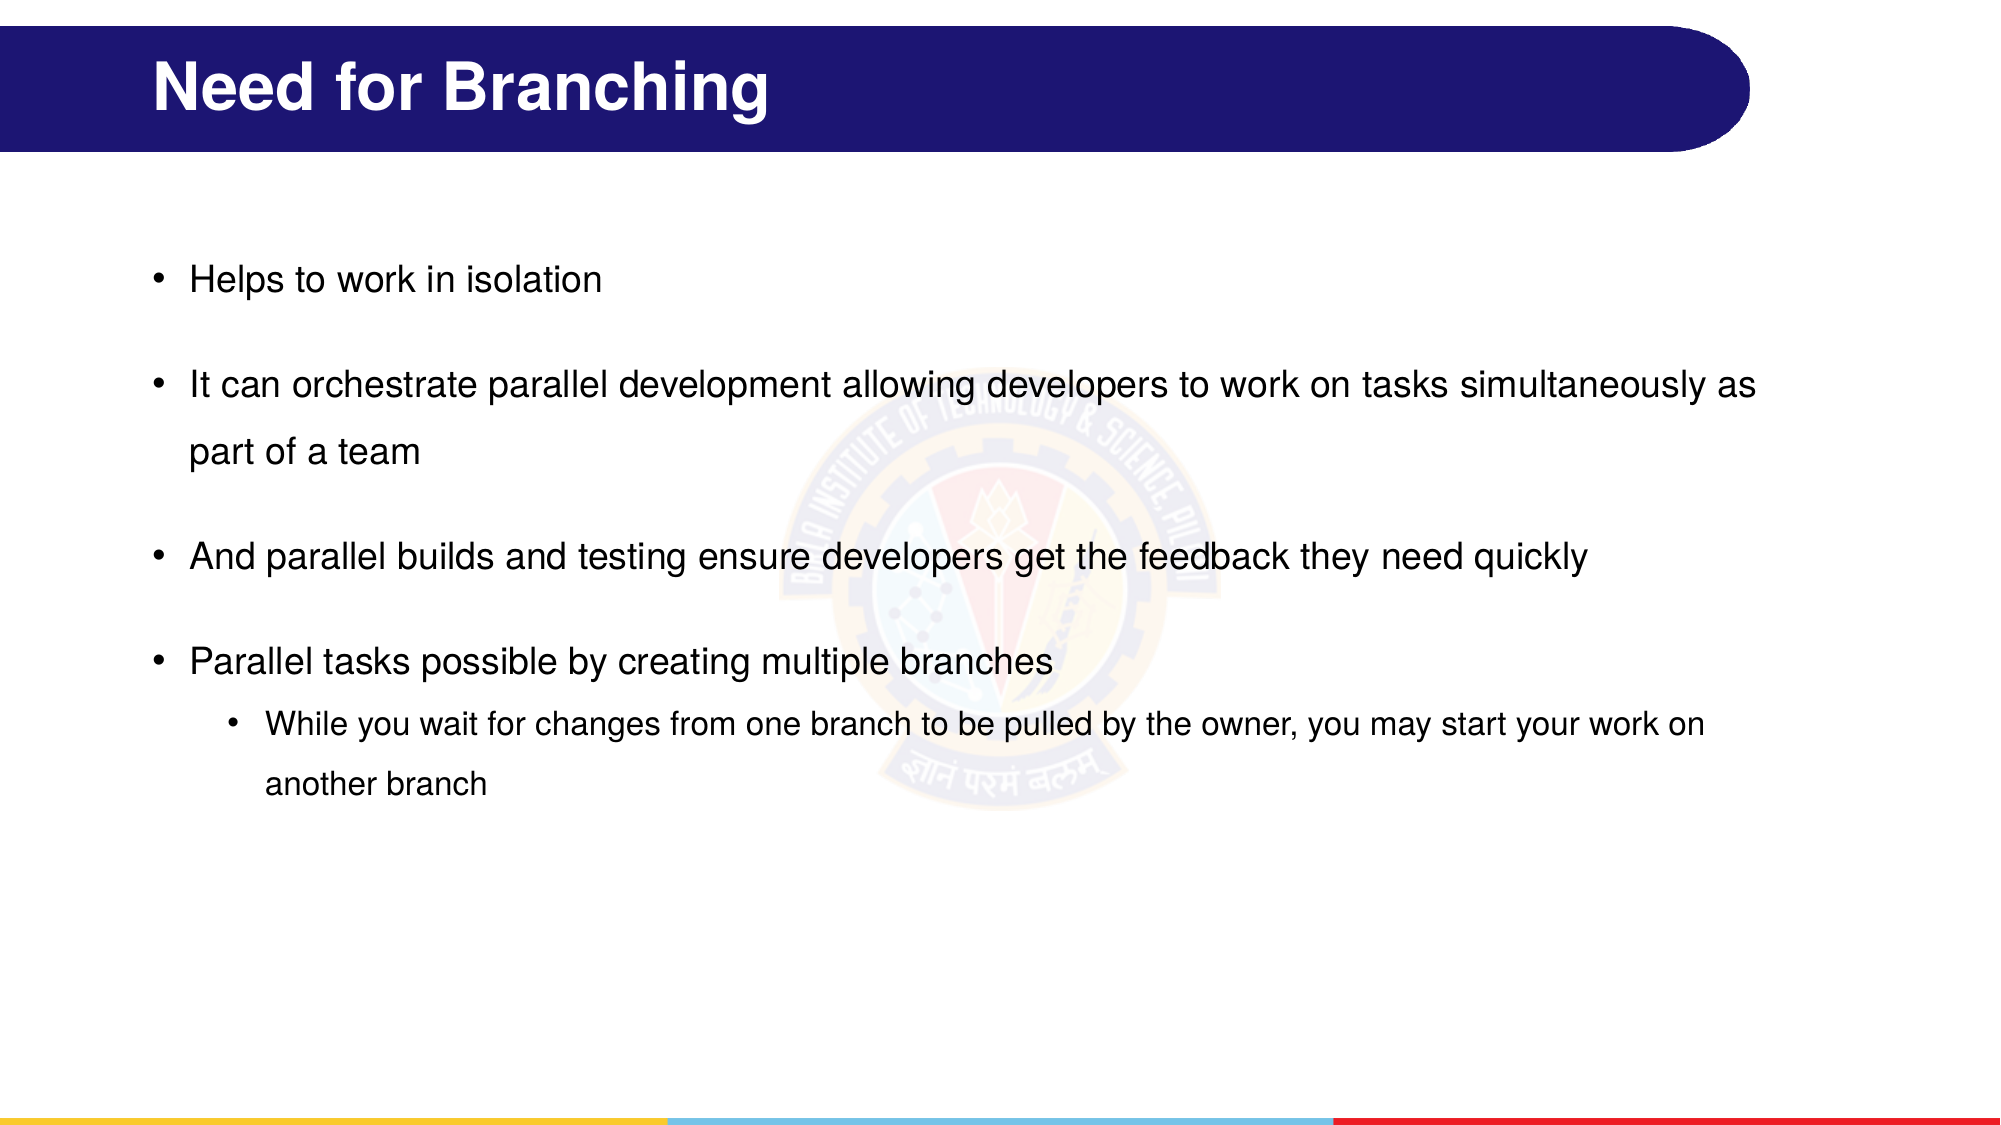

# Need for Branching
Helps to work in isolation

It can orchestrate parallel development allowing developers to work on tasks simultaneously as part of a team

And parallel builds and testing ensure developers get the feedback they need quickly

Parallel tasks possible by creating multiple branches
While you wait for changes from one branch to be pulled by the owner, you may start your work on another branch